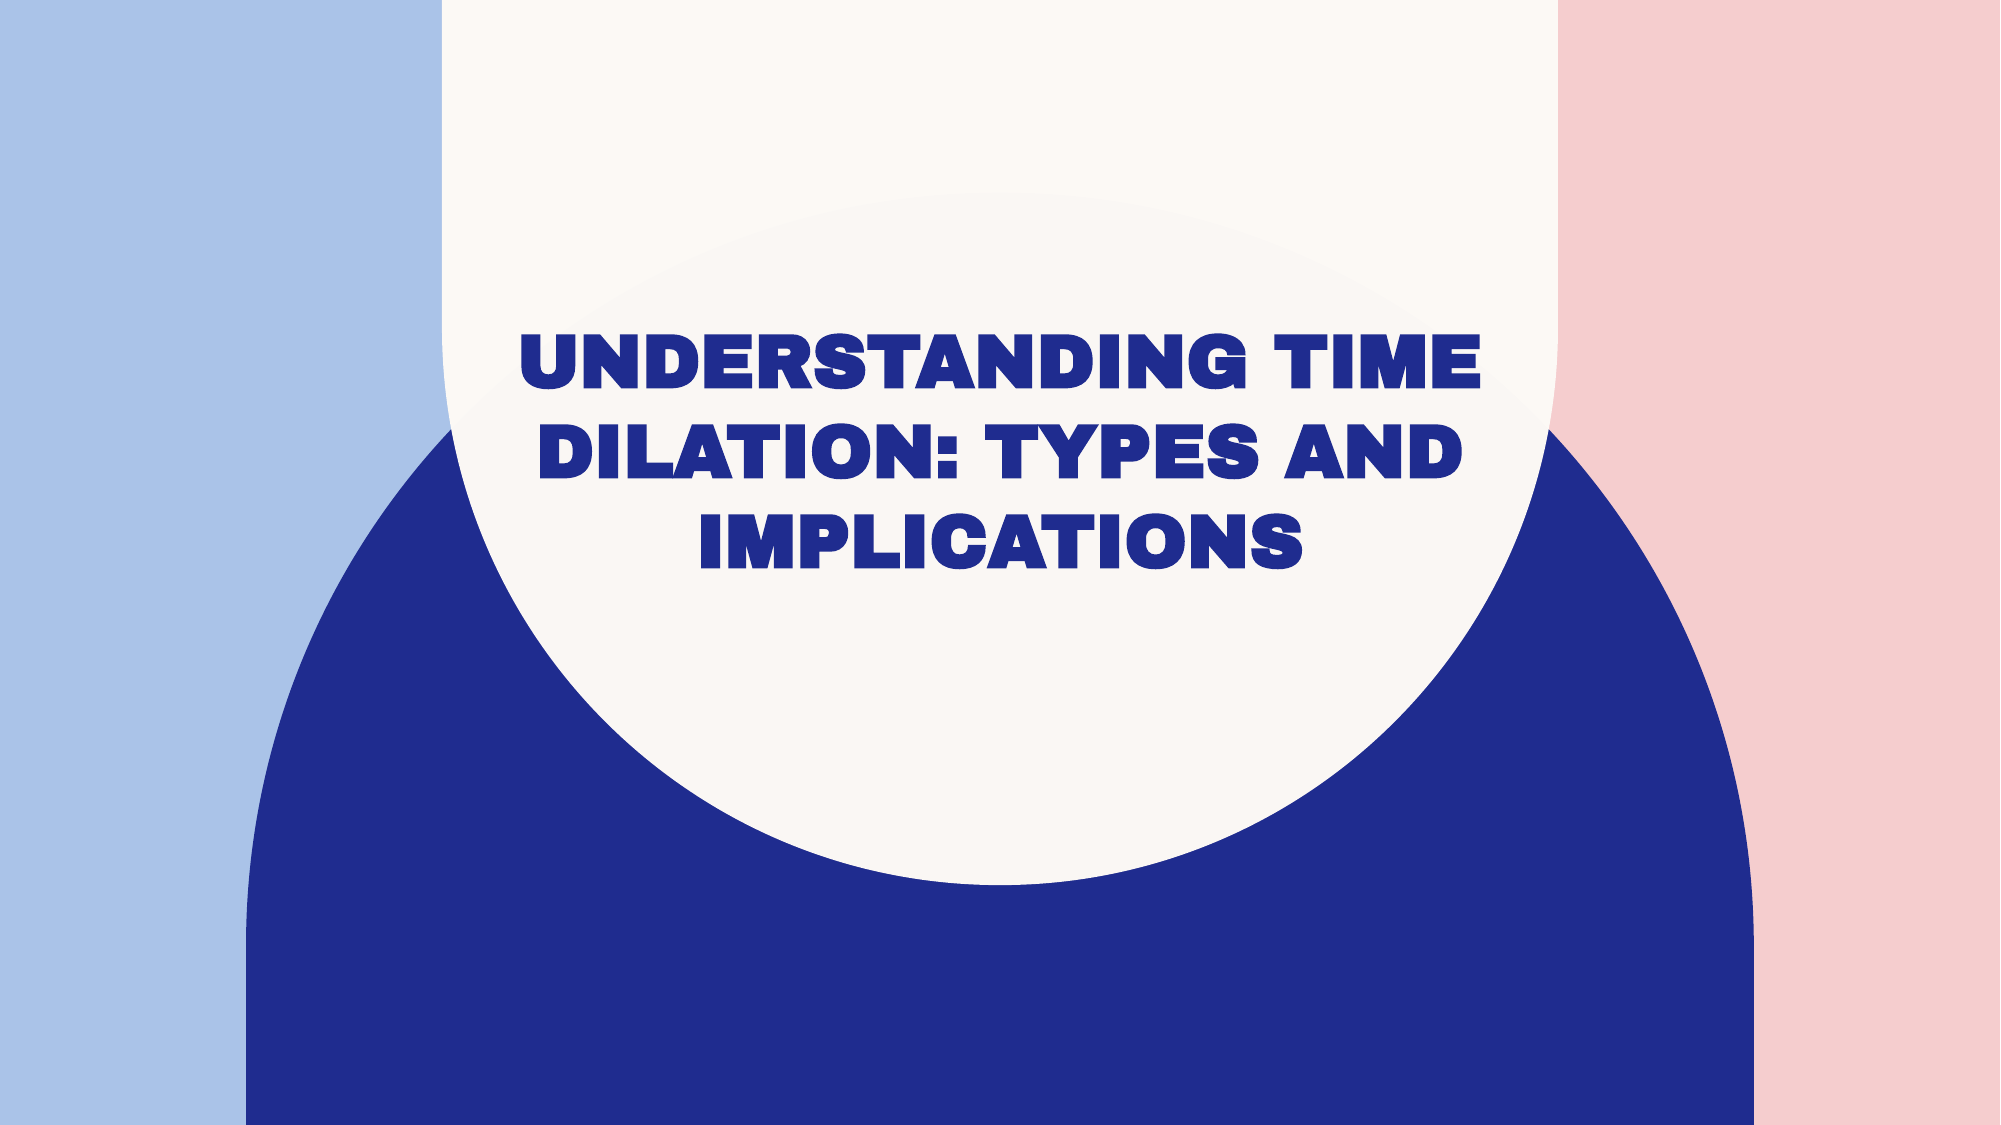

# Understanding Time Dilation: Types and Implications